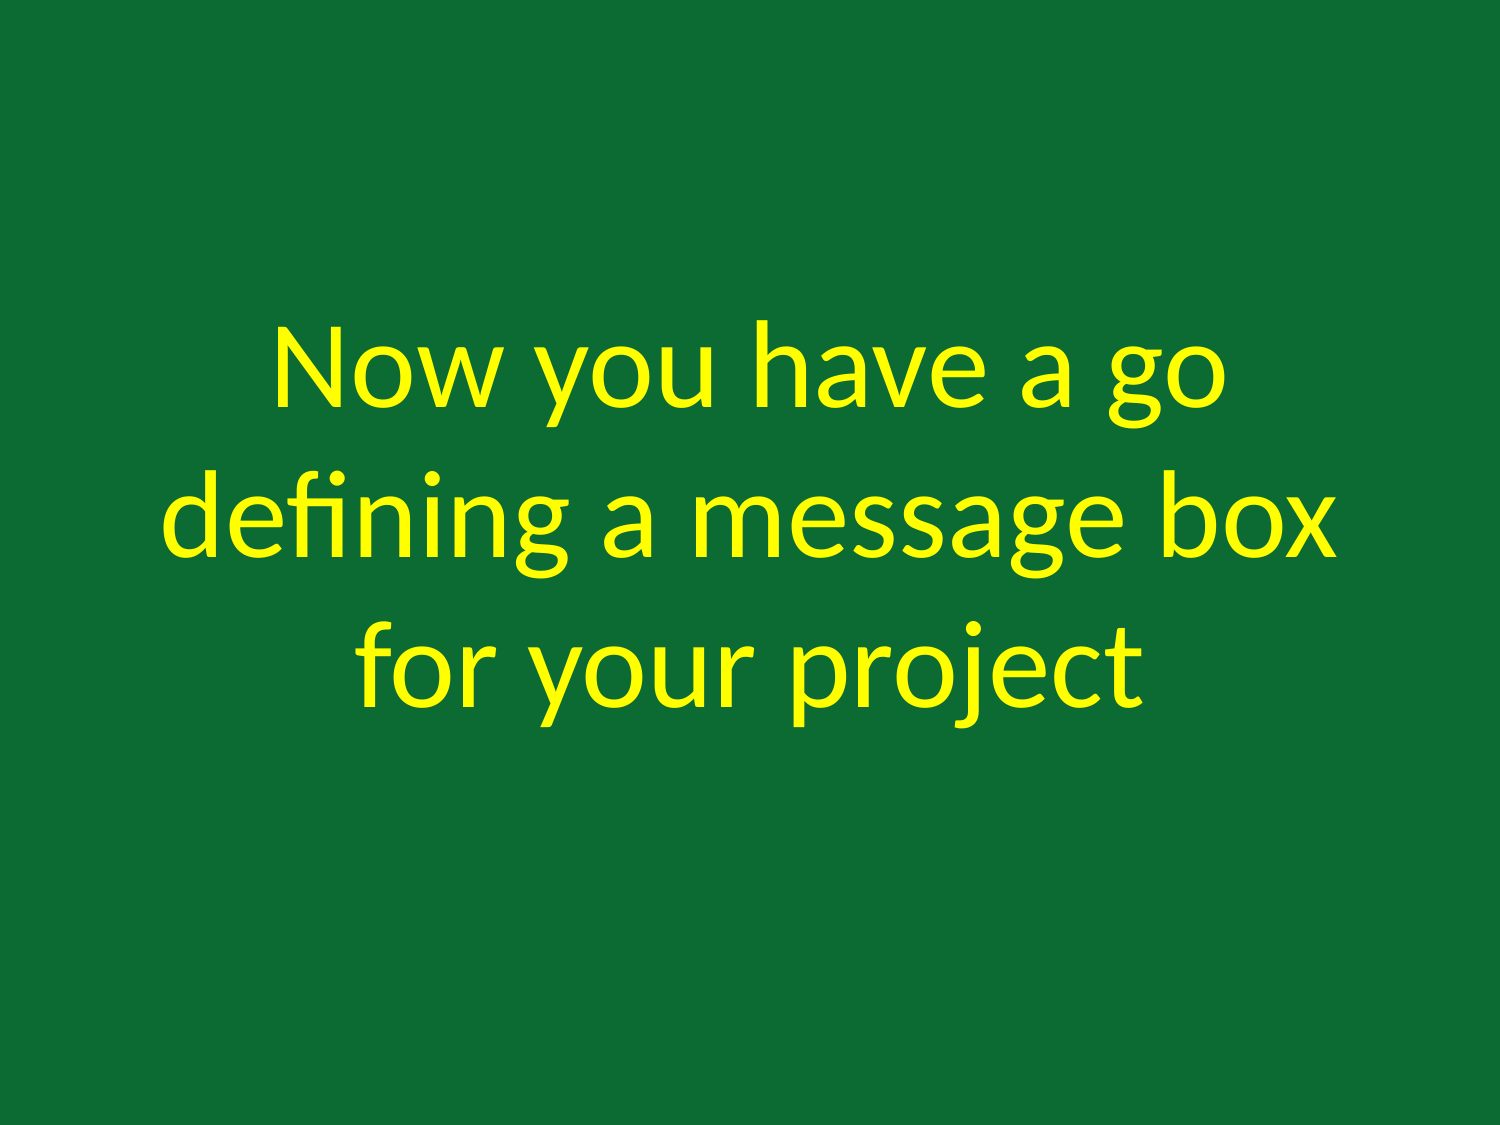

Now you have a go defining a message box for your project